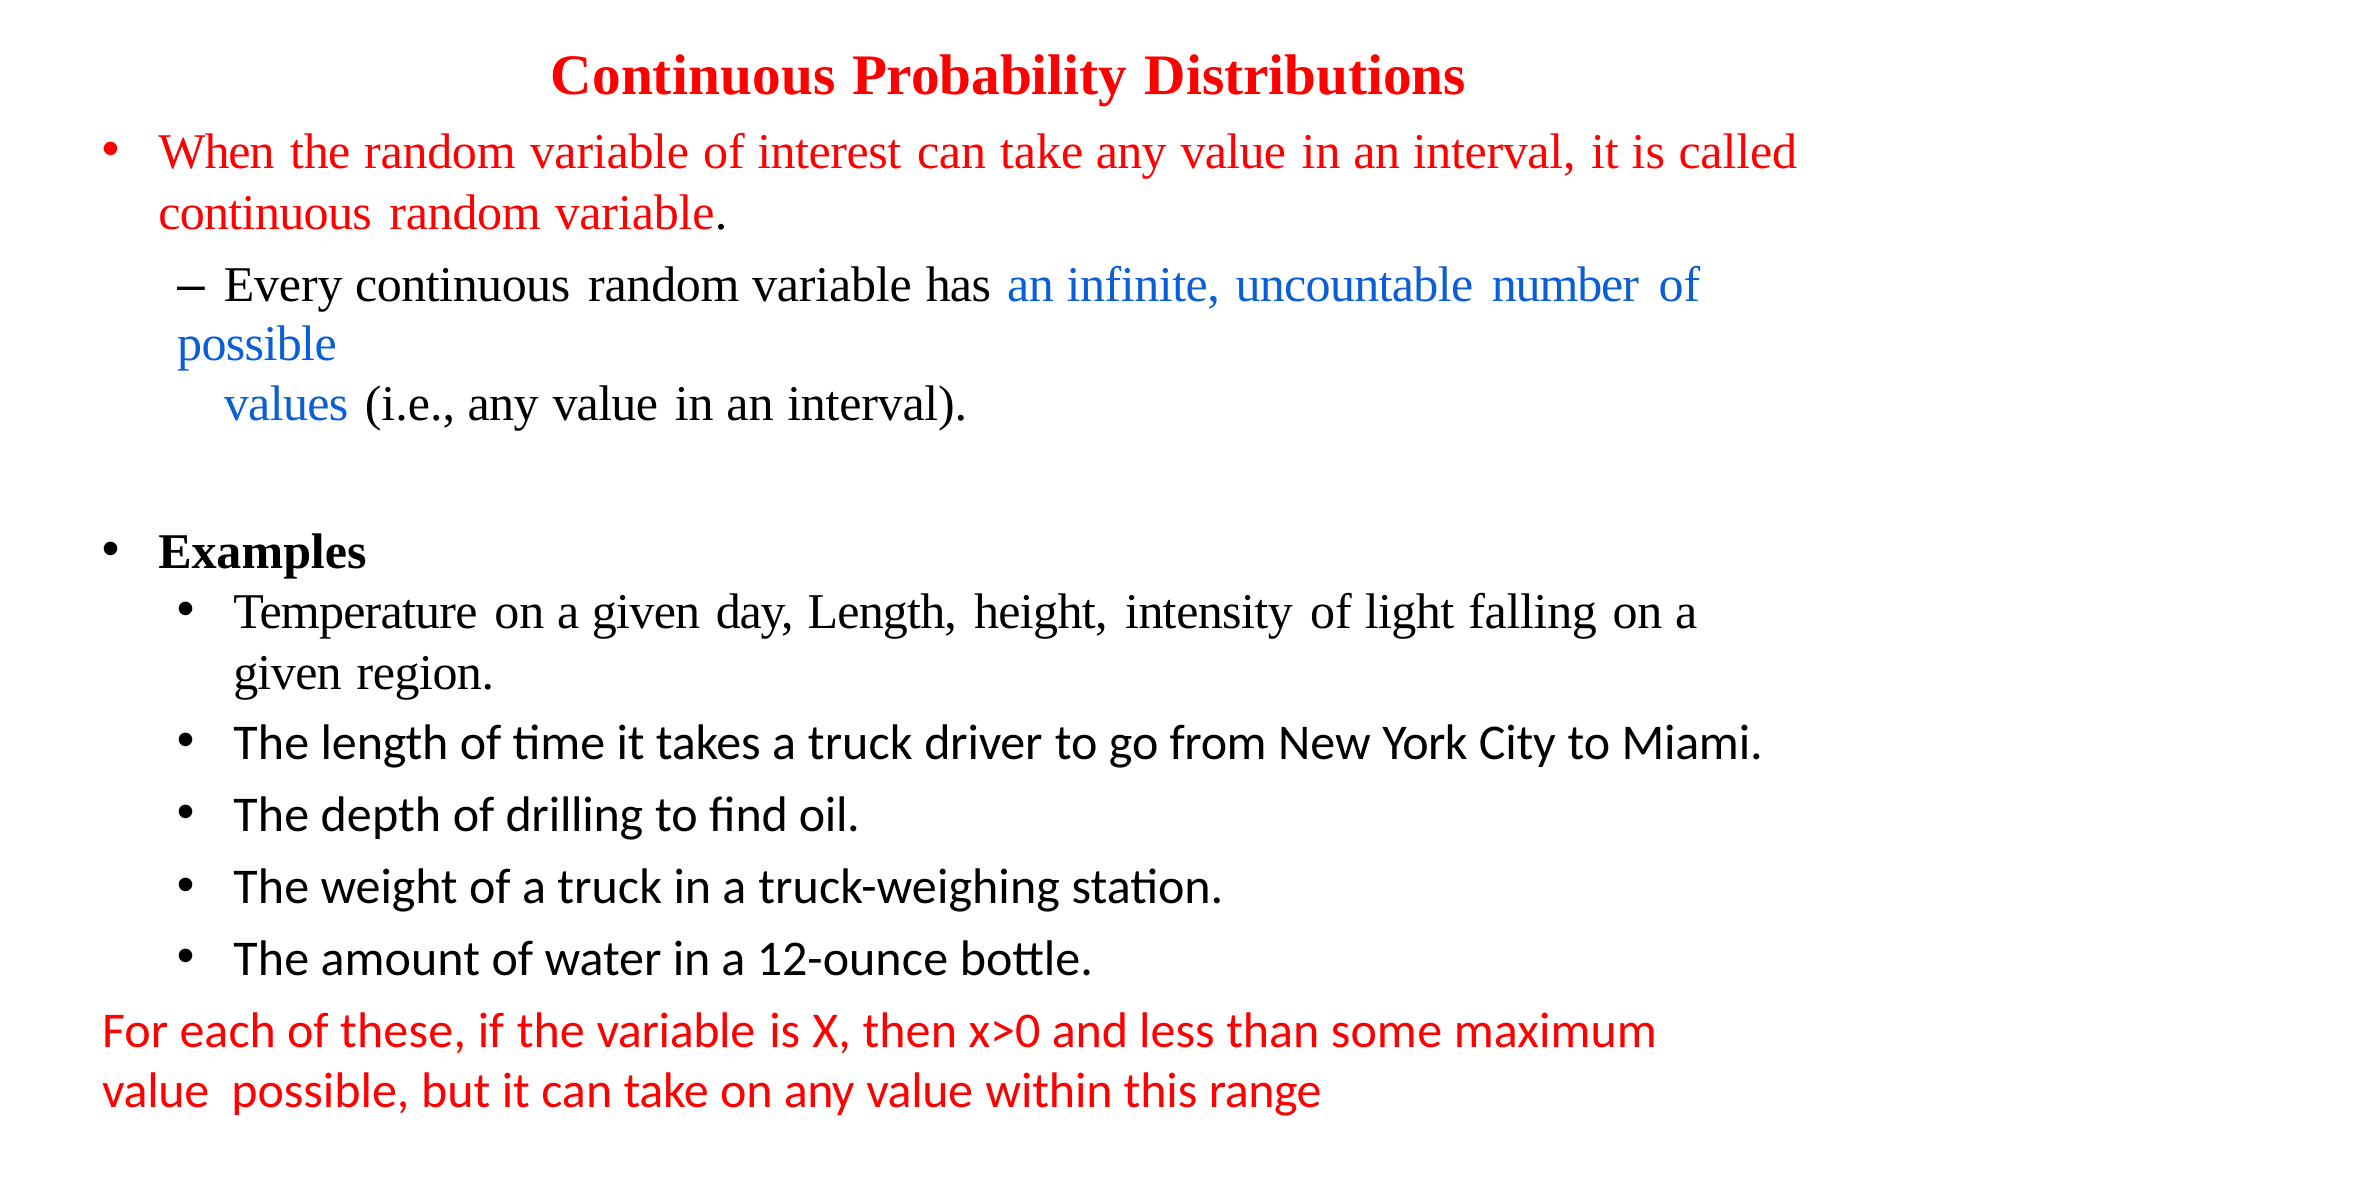

# Continuous Probability Distributions
When the random variable of interest can take any value in an interval, it is called
continuous random variable.
– Every continuous random variable has an infinite, uncountable number of possible
values (i.e., any value in an interval).

Examples
Temperature on a given day, Length, height, intensity of light falling on a
given region.
The length of time it takes a truck driver to go from New York City to Miami.
The depth of drilling to find oil.
The weight of a truck in a truck-weighing station.
The amount of water in a 12-ounce bottle.
For each of these, if the variable is X, then x>0 and less than some maximum value  possible, but it can take on any value within this range